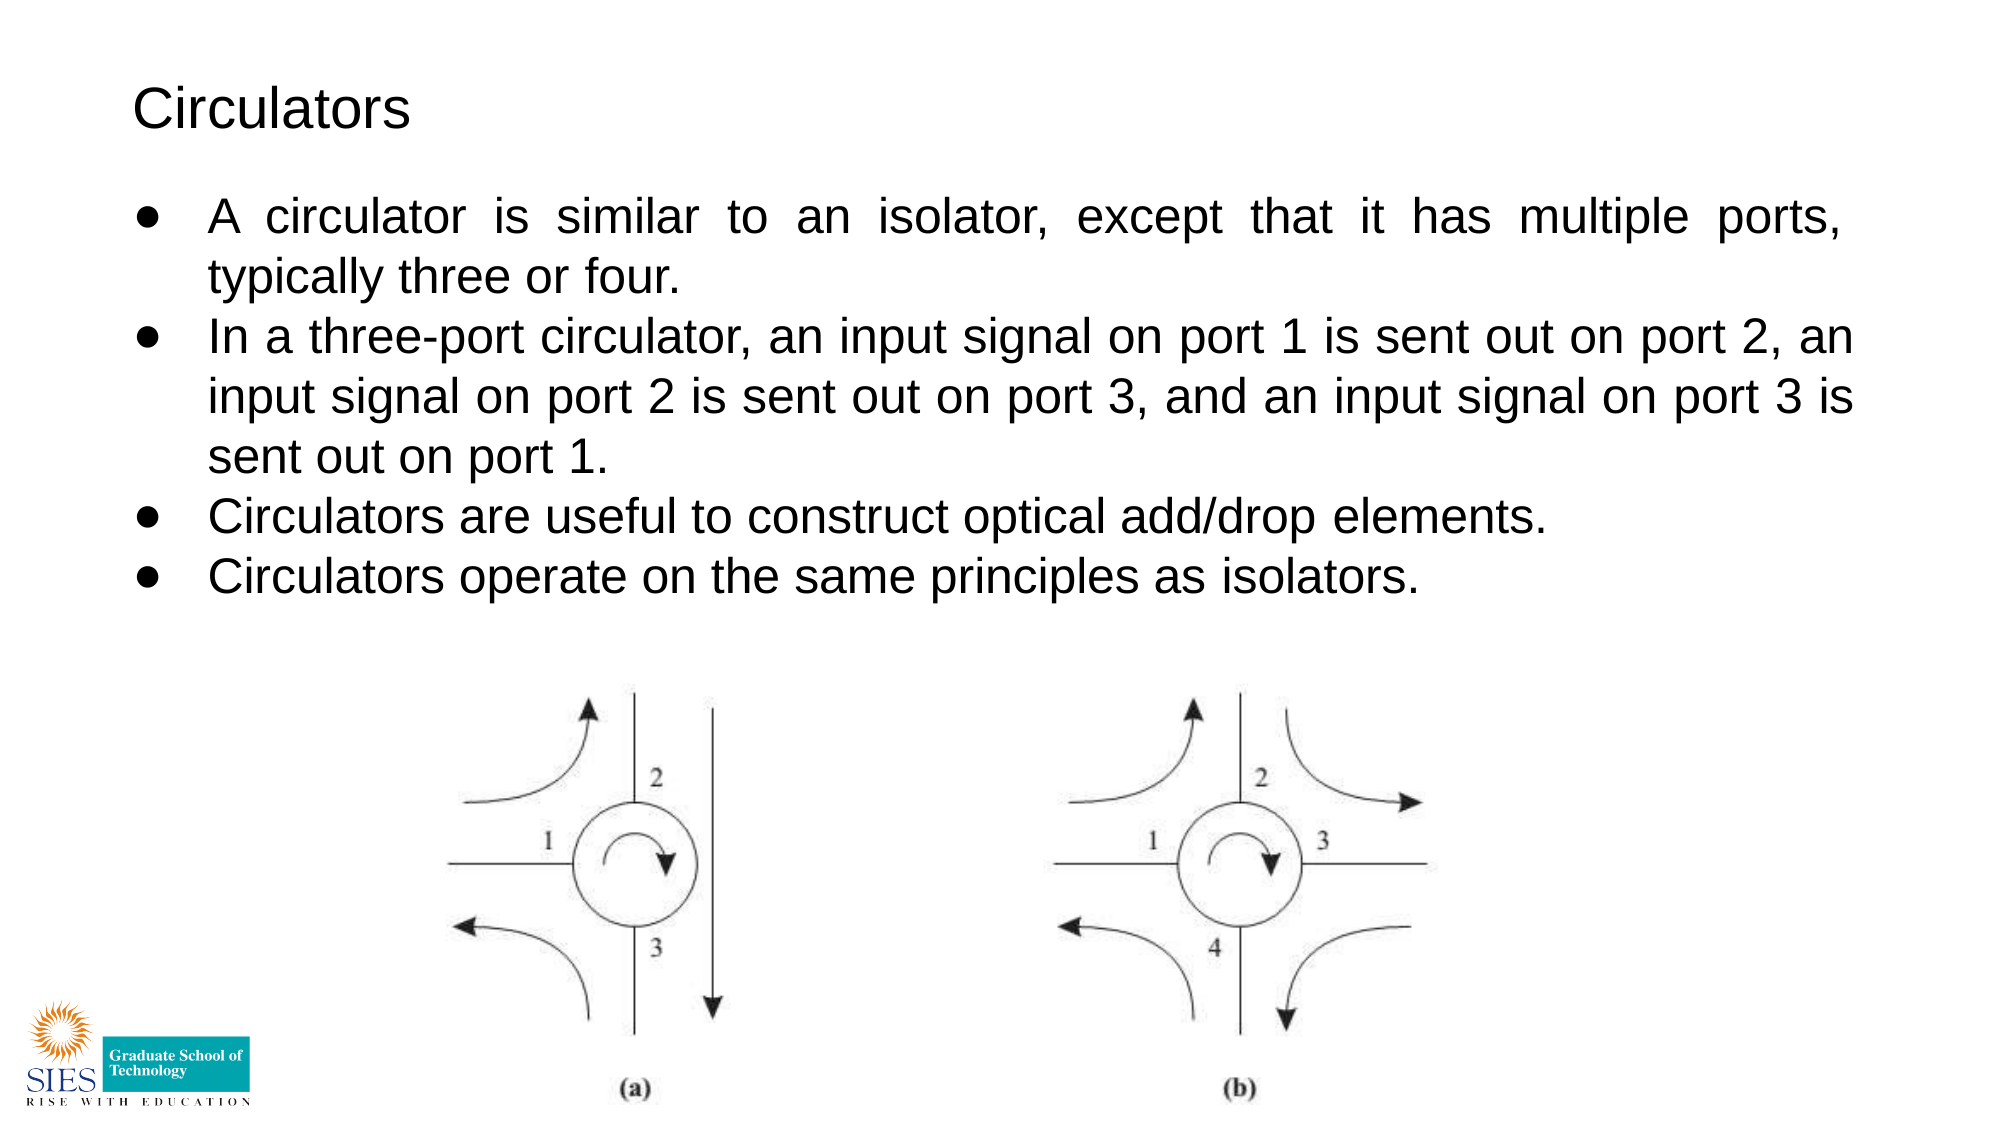

# Circulators
A circulator is similar to an isolator, except that it has multiple ports,  typically three or four.
In a three-port circulator, an input signal on port 1 is sent out on port 2, an  input signal on port 2 is sent out on port 3, and an input signal on port 3 is  sent out on port 1.
Circulators are useful to construct optical add/drop elements.
Circulators operate on the same principles as isolators.